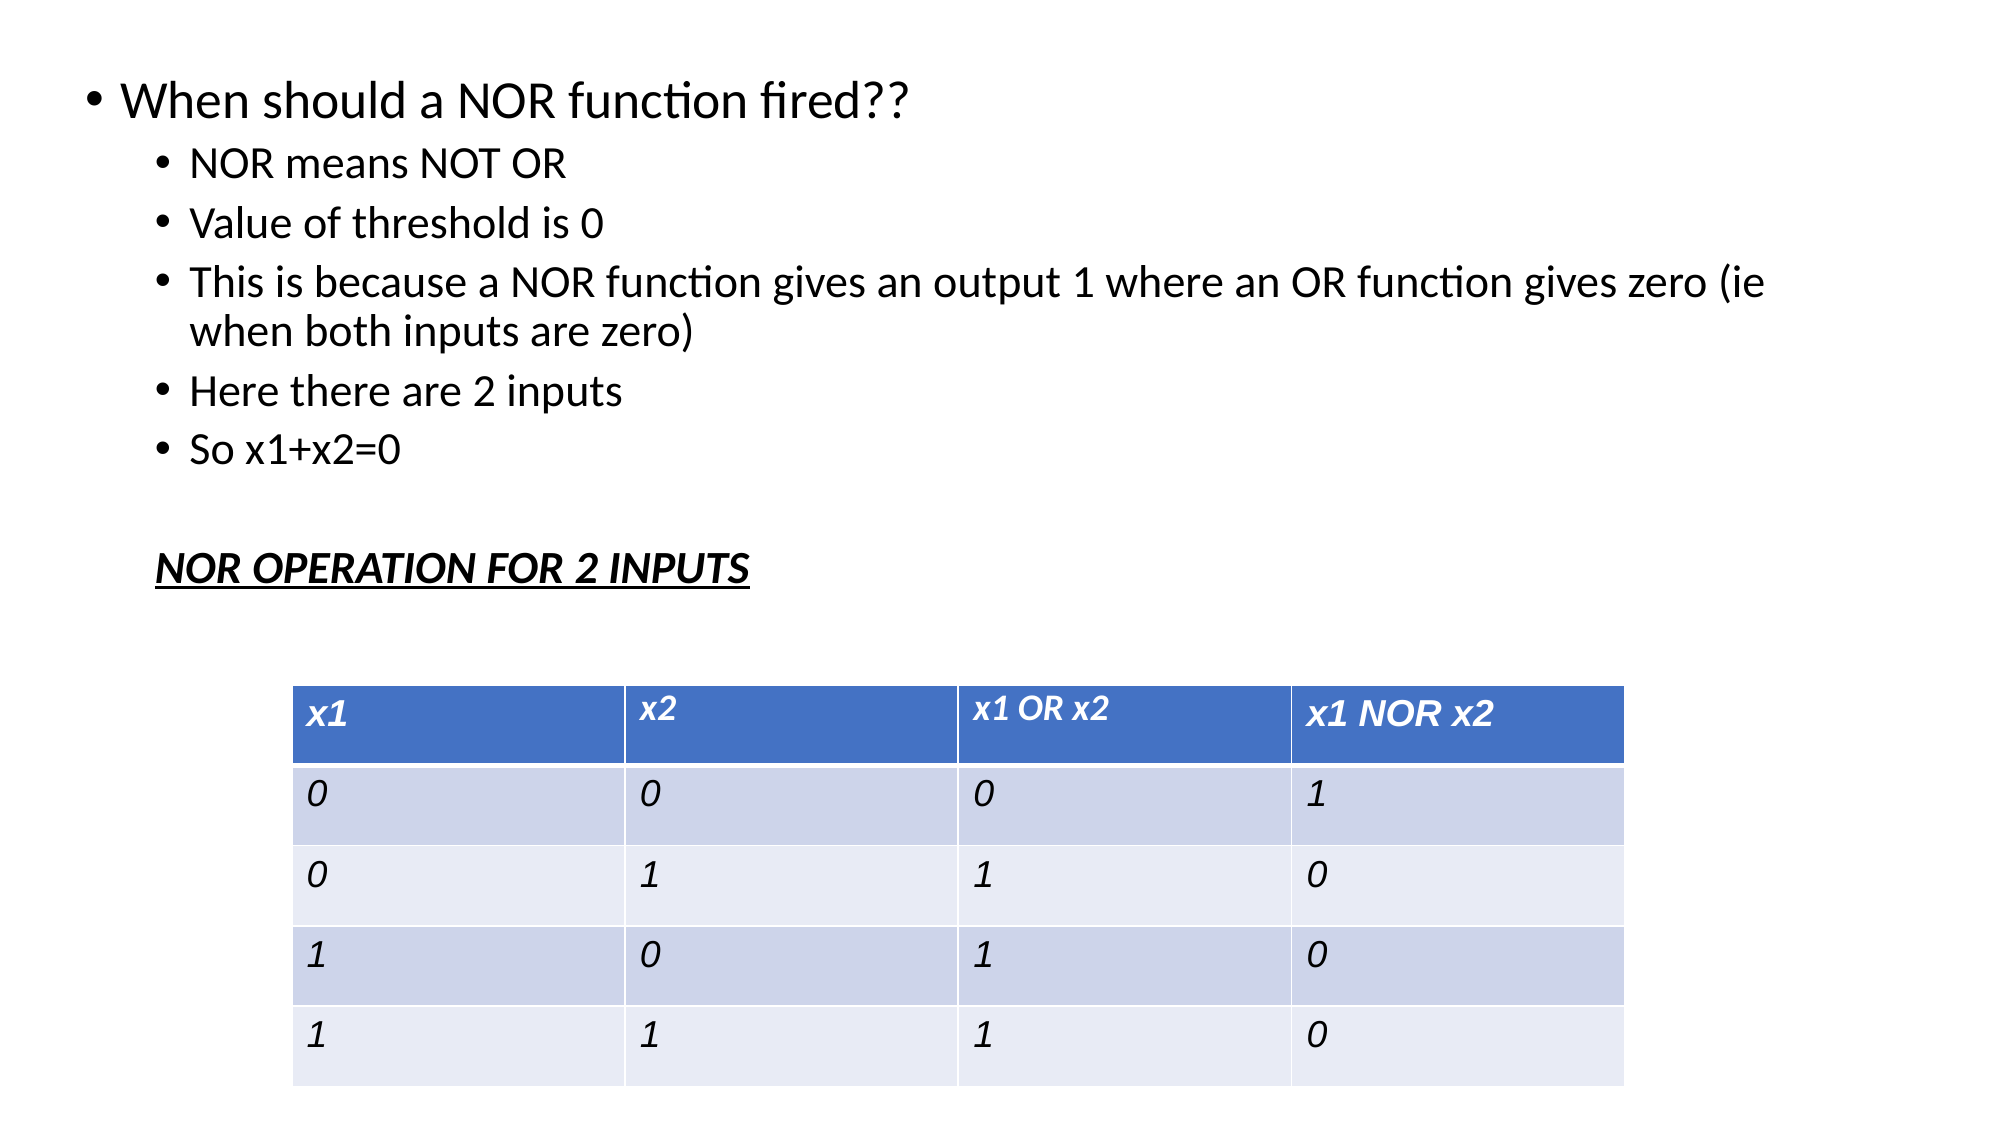

When should a NOR function fired??
NOR means NOT OR
Value of threshold is 0
This is because a NOR function gives an output 1 where an OR function gives zero (ie when both inputs are zero)
Here there are 2 inputs
So x1+x2=0

NOR OPERATION FOR 2 INPUTS

X1
x2
x1 OR x2

| x1 | x2 | x1 OR x2 | x1 NOR x2 |
| --- | --- | --- | --- |
| 0 | 0 | 0 | 1 |
| 0 | 1 | 1 | 0 |
| 1 | 0 | 1 | 0 |
| 1 | 1 | 1 | 0 |